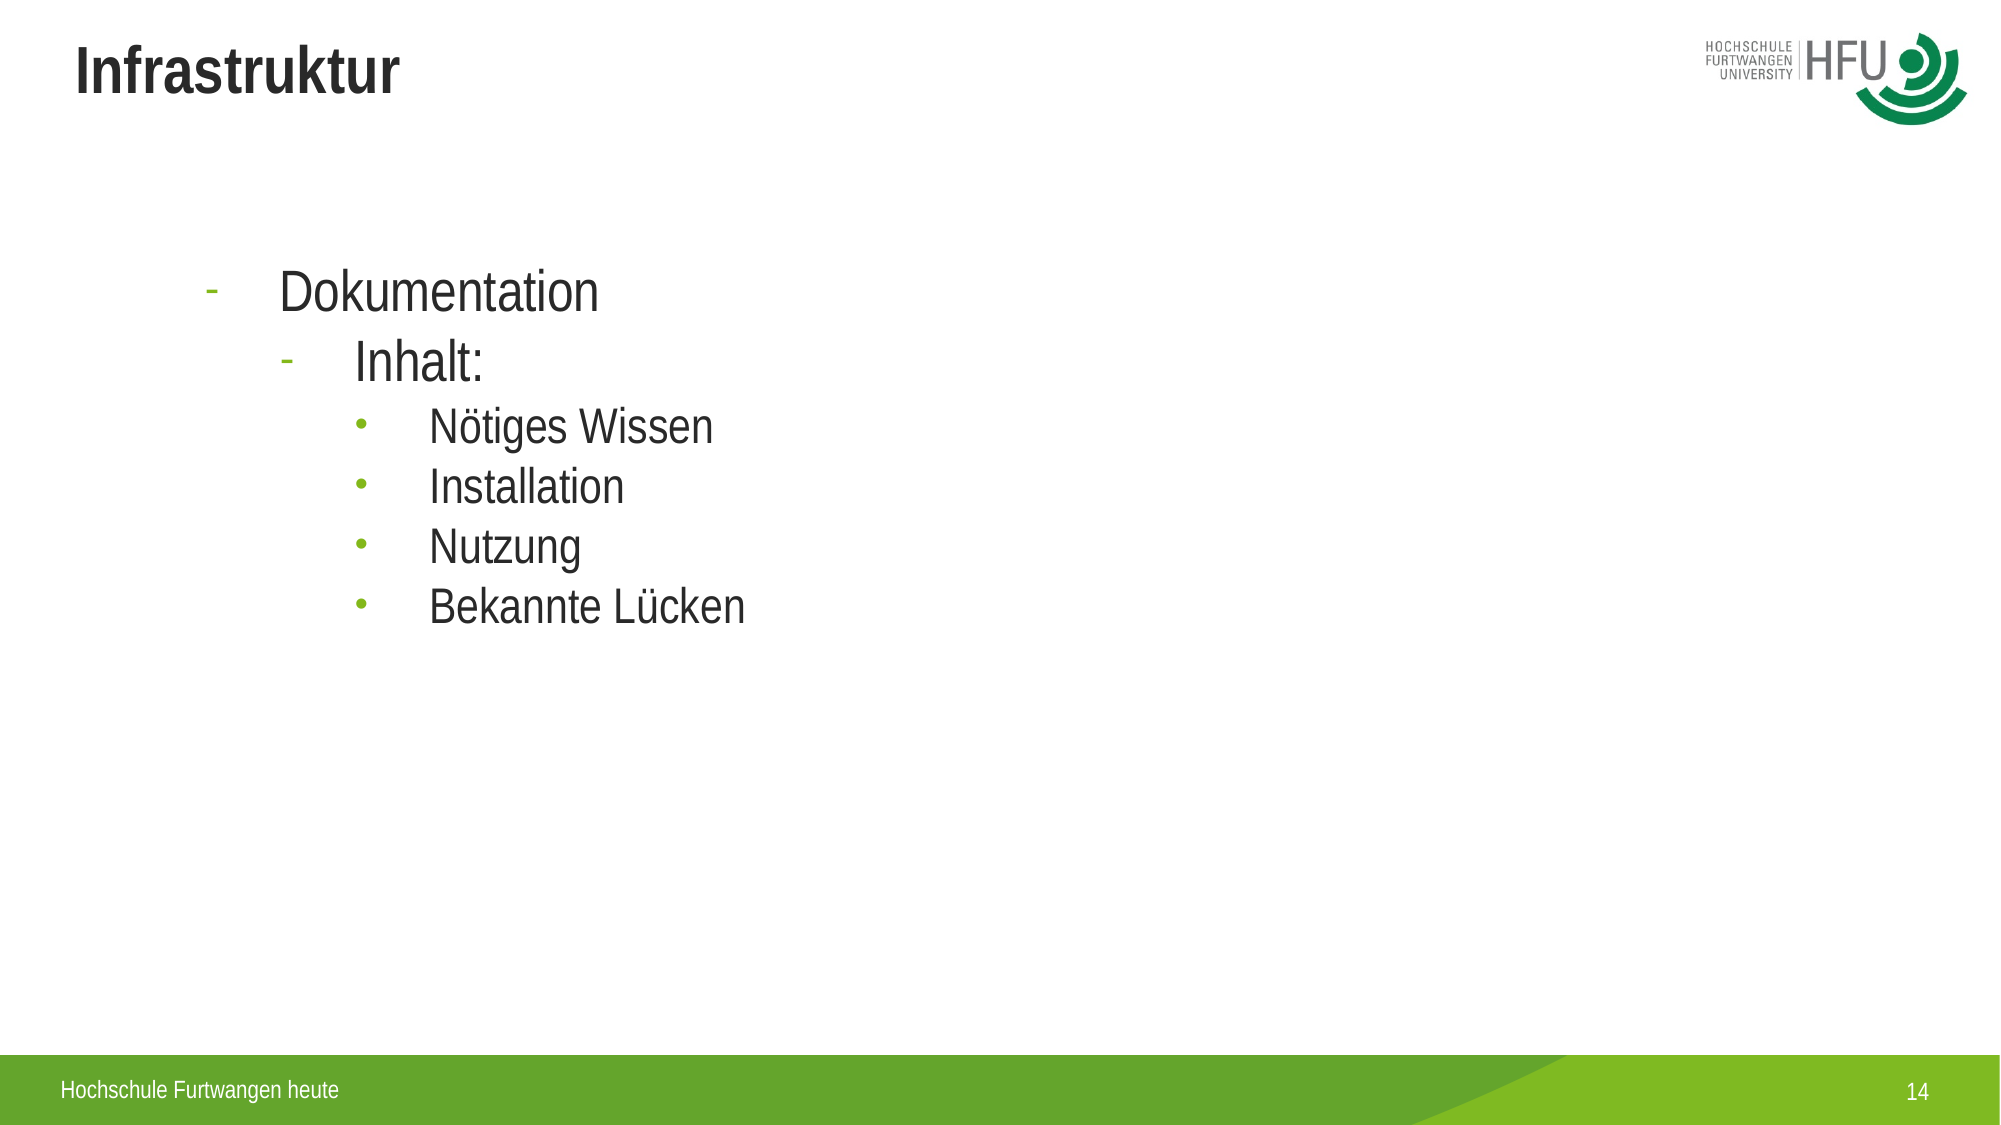

Infrastruktur

Dokumentation
Inhalt:
Nötiges Wissen
Installation
Nutzung
Bekannte Lücken

14
Hochschule Furtwangen heute